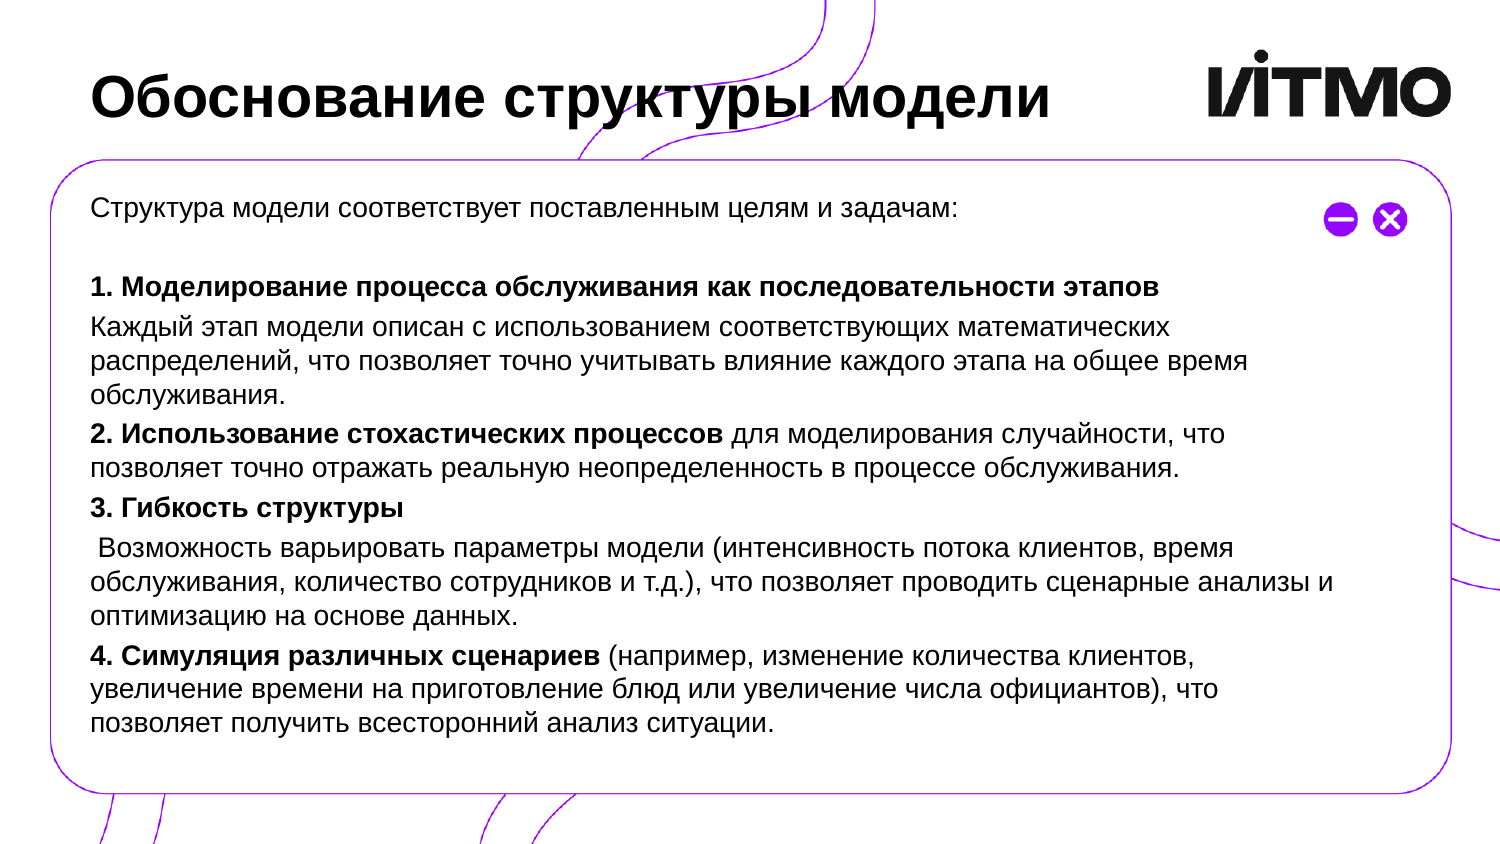

# Обоснование структуры модели
Структура модели соответствует поставленным целям и задачам:

1. Моделирование процесса обслуживания как последовательности этапов
Каждый этап модели описан с использованием соответствующих математических распределений, что позволяет точно учитывать влияние каждого этапа на общее время обслуживания.
2. Использование стохастических процессов для моделирования случайности, что позволяет точно отражать реальную неопределенность в процессе обслуживания.
3. Гибкость структуры
 Возможность варьировать параметры модели (интенсивность потока клиентов, время обслуживания, количество сотрудников и т.д.), что позволяет проводить сценарные анализы и оптимизацию на основе данных.
4. Симуляция различных сценариев (например, изменение количества клиентов, увеличение времени на приготовление блюд или увеличение числа официантов), что позволяет получить всесторонний анализ ситуации.